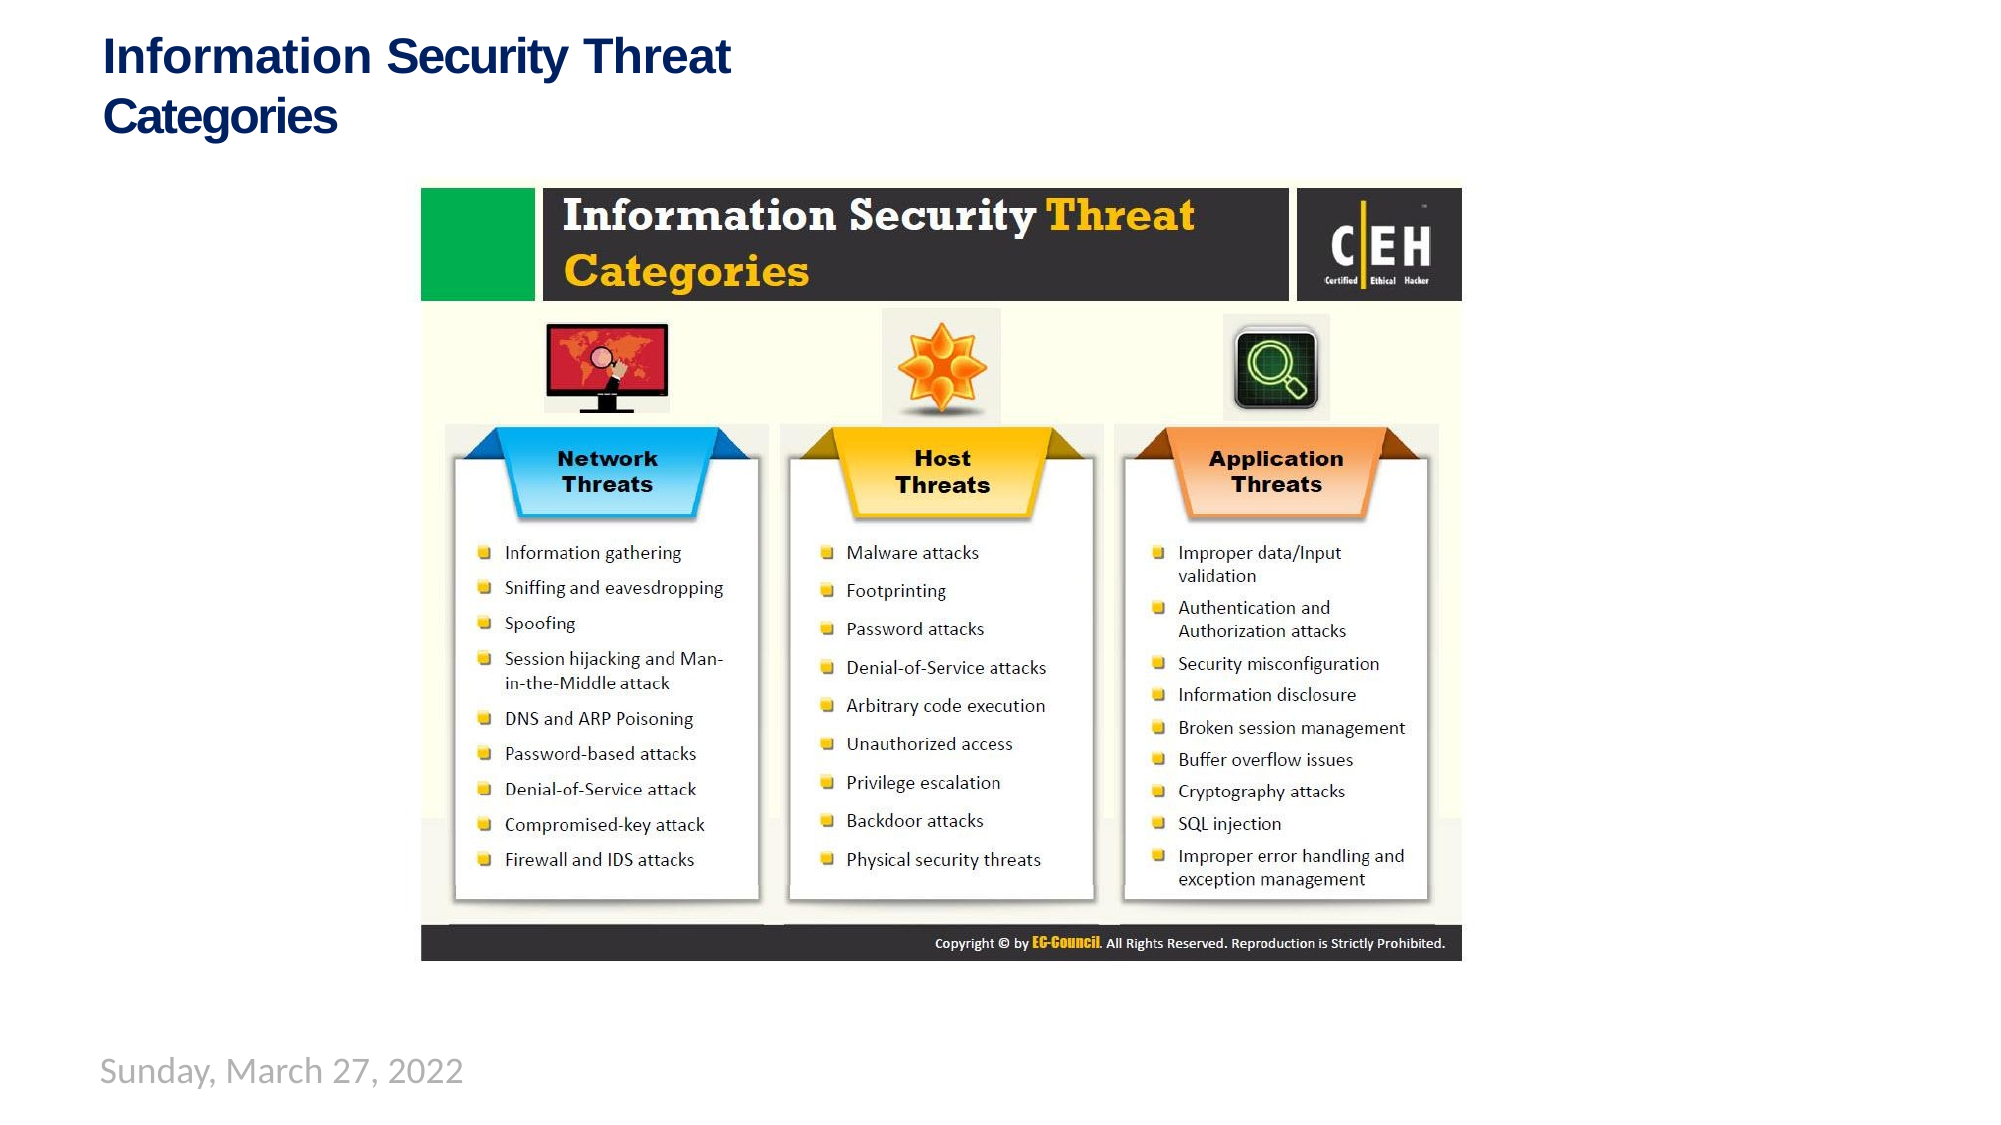

# Information Security Threat Categories

Sunday, March 27, 2022
33